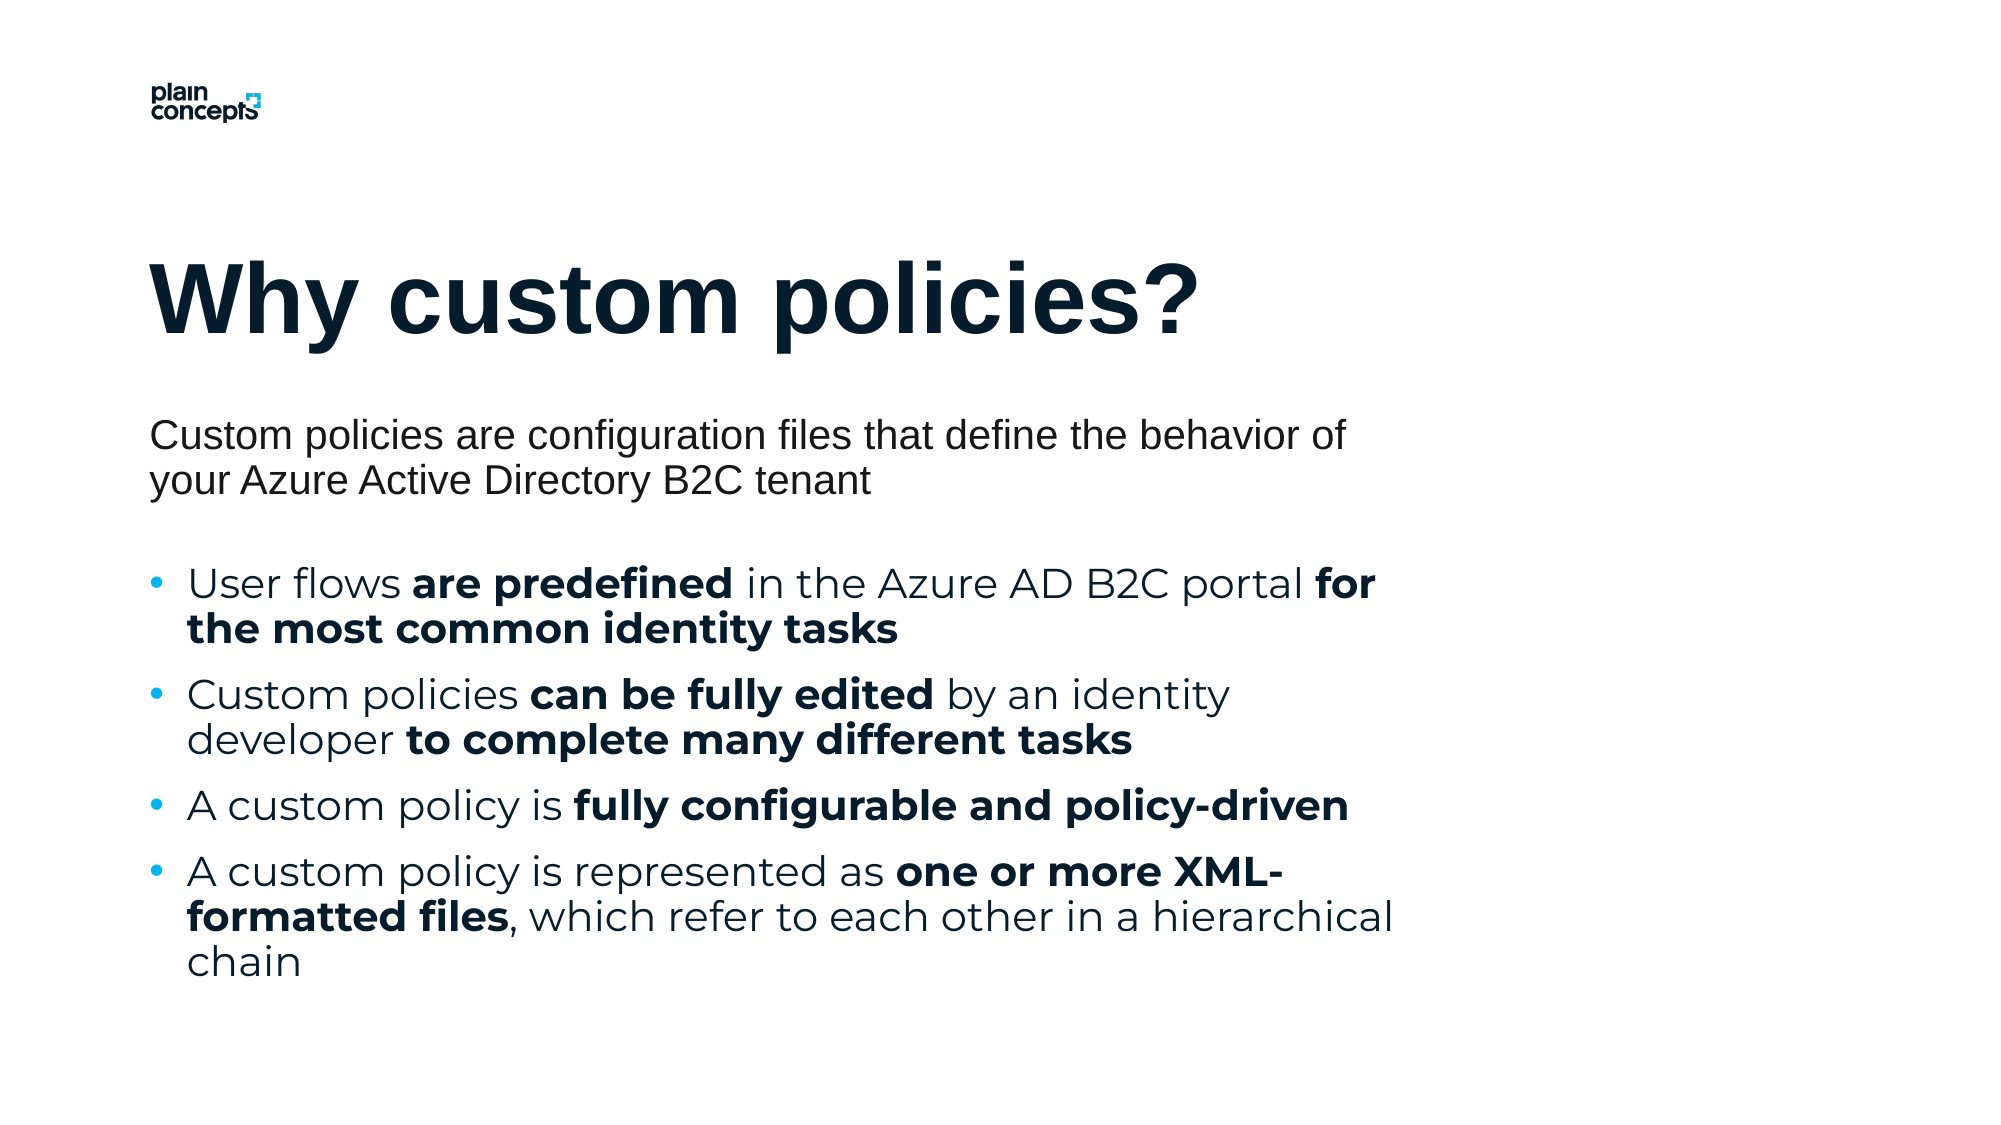

Why custom policies?
Custom policies are configuration files that define the behavior of your Azure Active Directory B2C tenant
User flows are predefined in the Azure AD B2C portal for the most common identity tasks
Custom policies can be fully edited by an identity developer to complete many different tasks
A custom policy is fully configurable and policy-driven
A custom policy is represented as one or more XML-formatted files, which refer to each other in a hierarchical chain